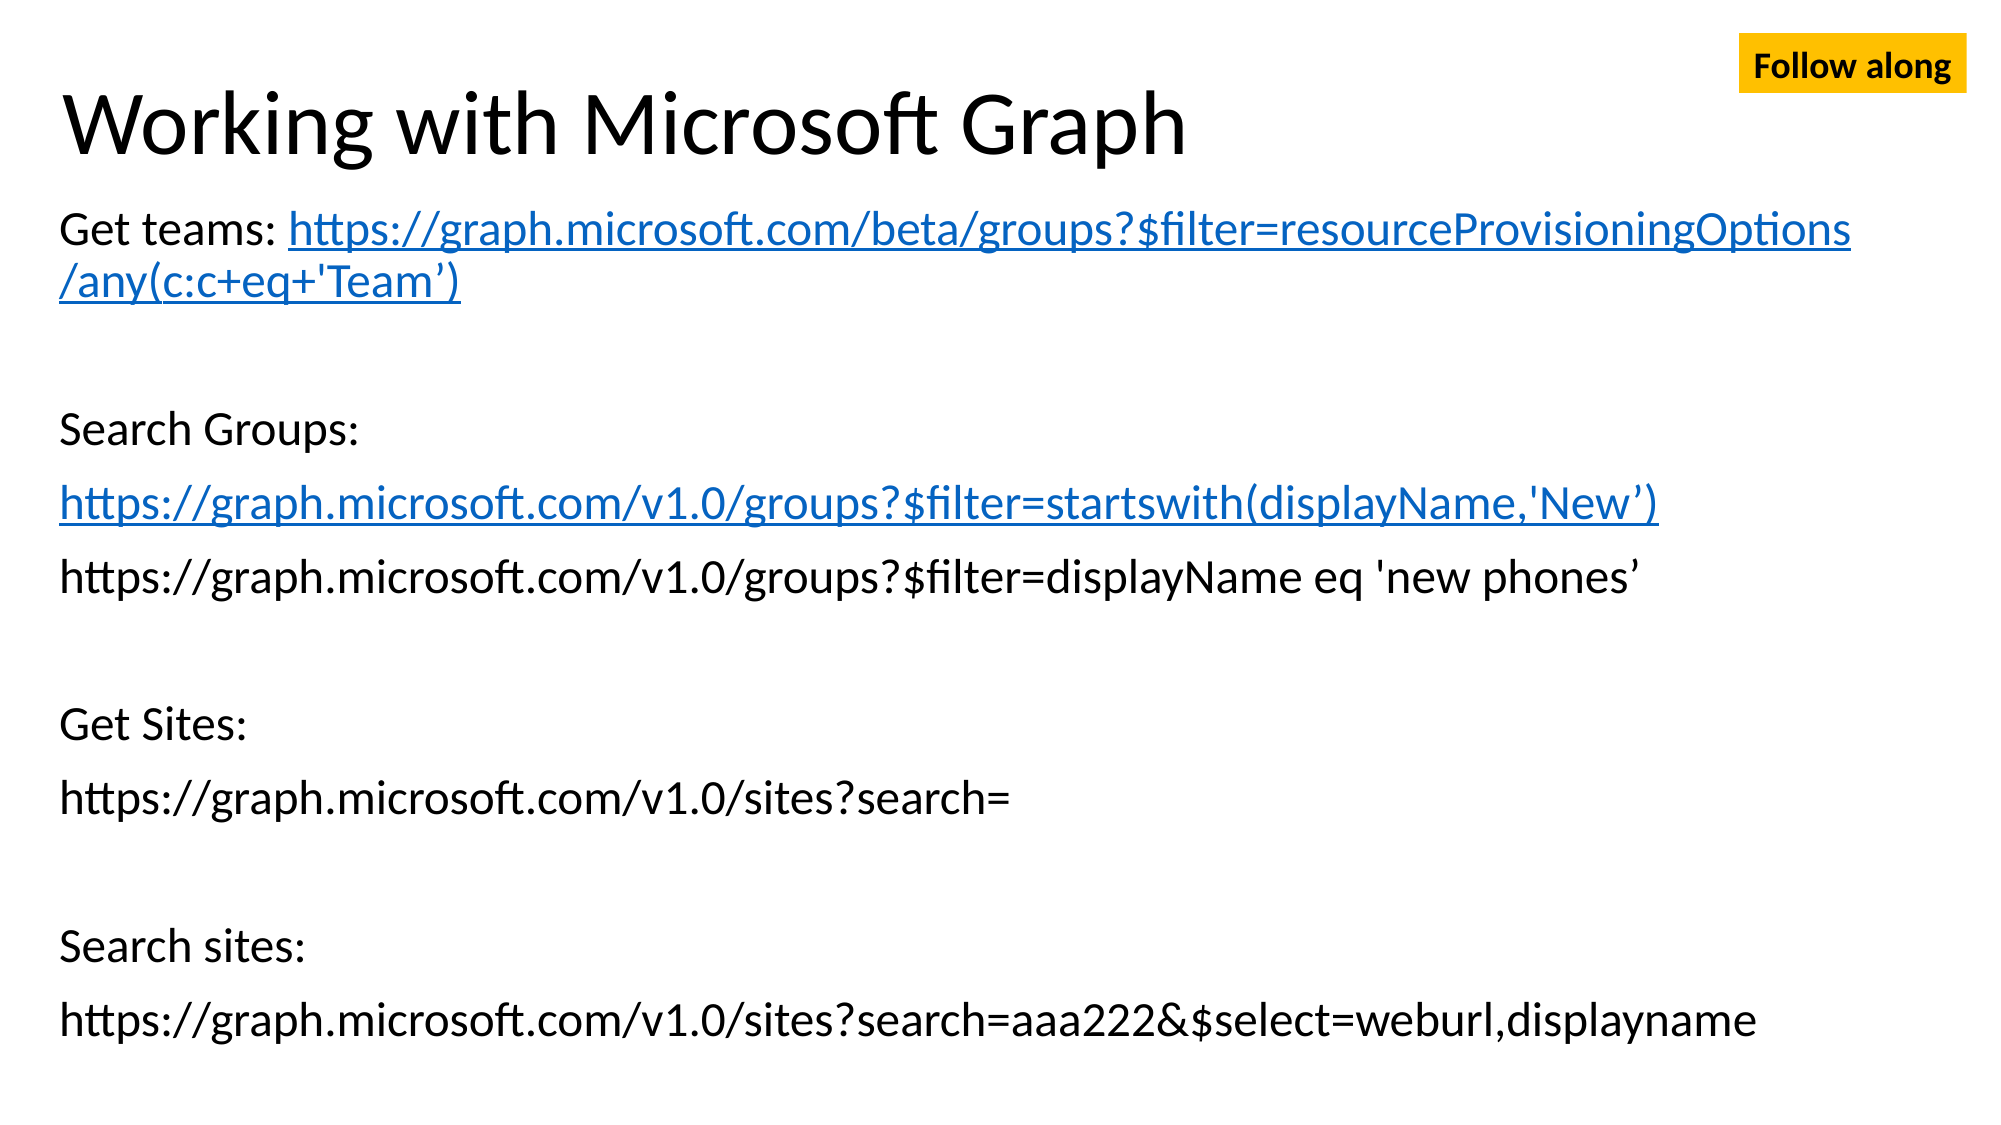

# Working with Microsoft Graph
Follow along
Get teams: https://graph.microsoft.com/beta/groups?$filter=resourceProvisioningOptions/any(c:c+eq+'Team’)

Search Groups:
https://graph.microsoft.com/v1.0/groups?$filter=startswith(displayName,'New’)
https://graph.microsoft.com/v1.0/groups?$filter=displayName eq 'new phones’

Get Sites:
https://graph.microsoft.com/v1.0/sites?search=

Search sites:
https://graph.microsoft.com/v1.0/sites?search=aaa222&$select=weburl,displayname